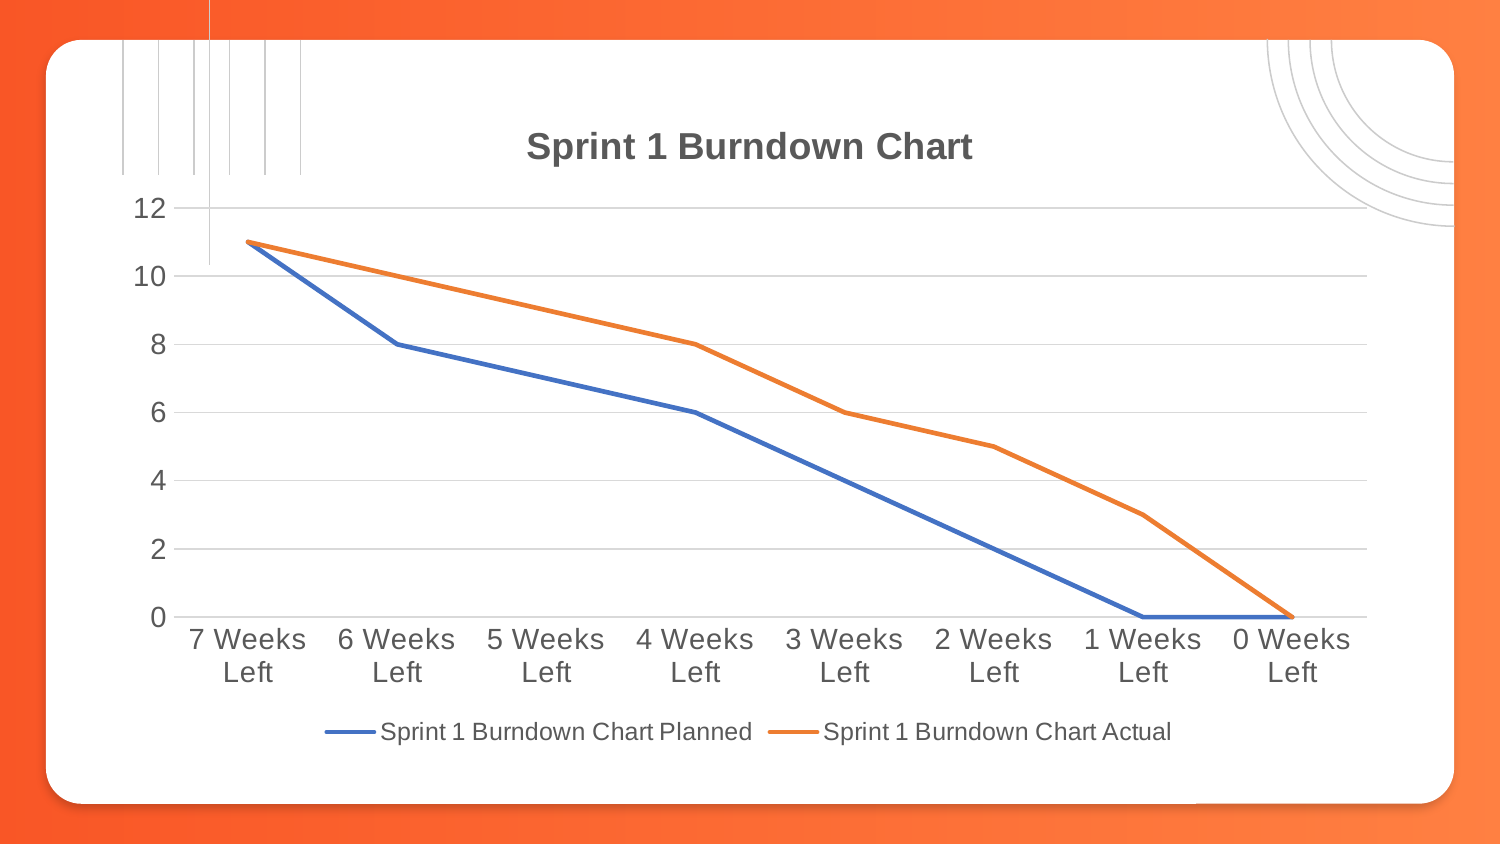

### Chart: Sprint 1 Burndown Chart

| Category | Sprint 1 Burndown Chart | Sprint 1 Burndown Chart |
|---|---|---|
| 7 Weeks Left | 11.0 | 11.0 |
| 6 Weeks Left | 8.0 | 10.0 |
| 5 Weeks Left | 7.0 | 9.0 |
| 4 Weeks Left | 6.0 | 8.0 |
| 3 Weeks Left | 4.0 | 6.0 |
| 2 Weeks Left | 2.0 | 5.0 |
| 1 Weeks Left | 0.0 | 3.0 |
| 0 Weeks Left | 0.0 | 0.0 |